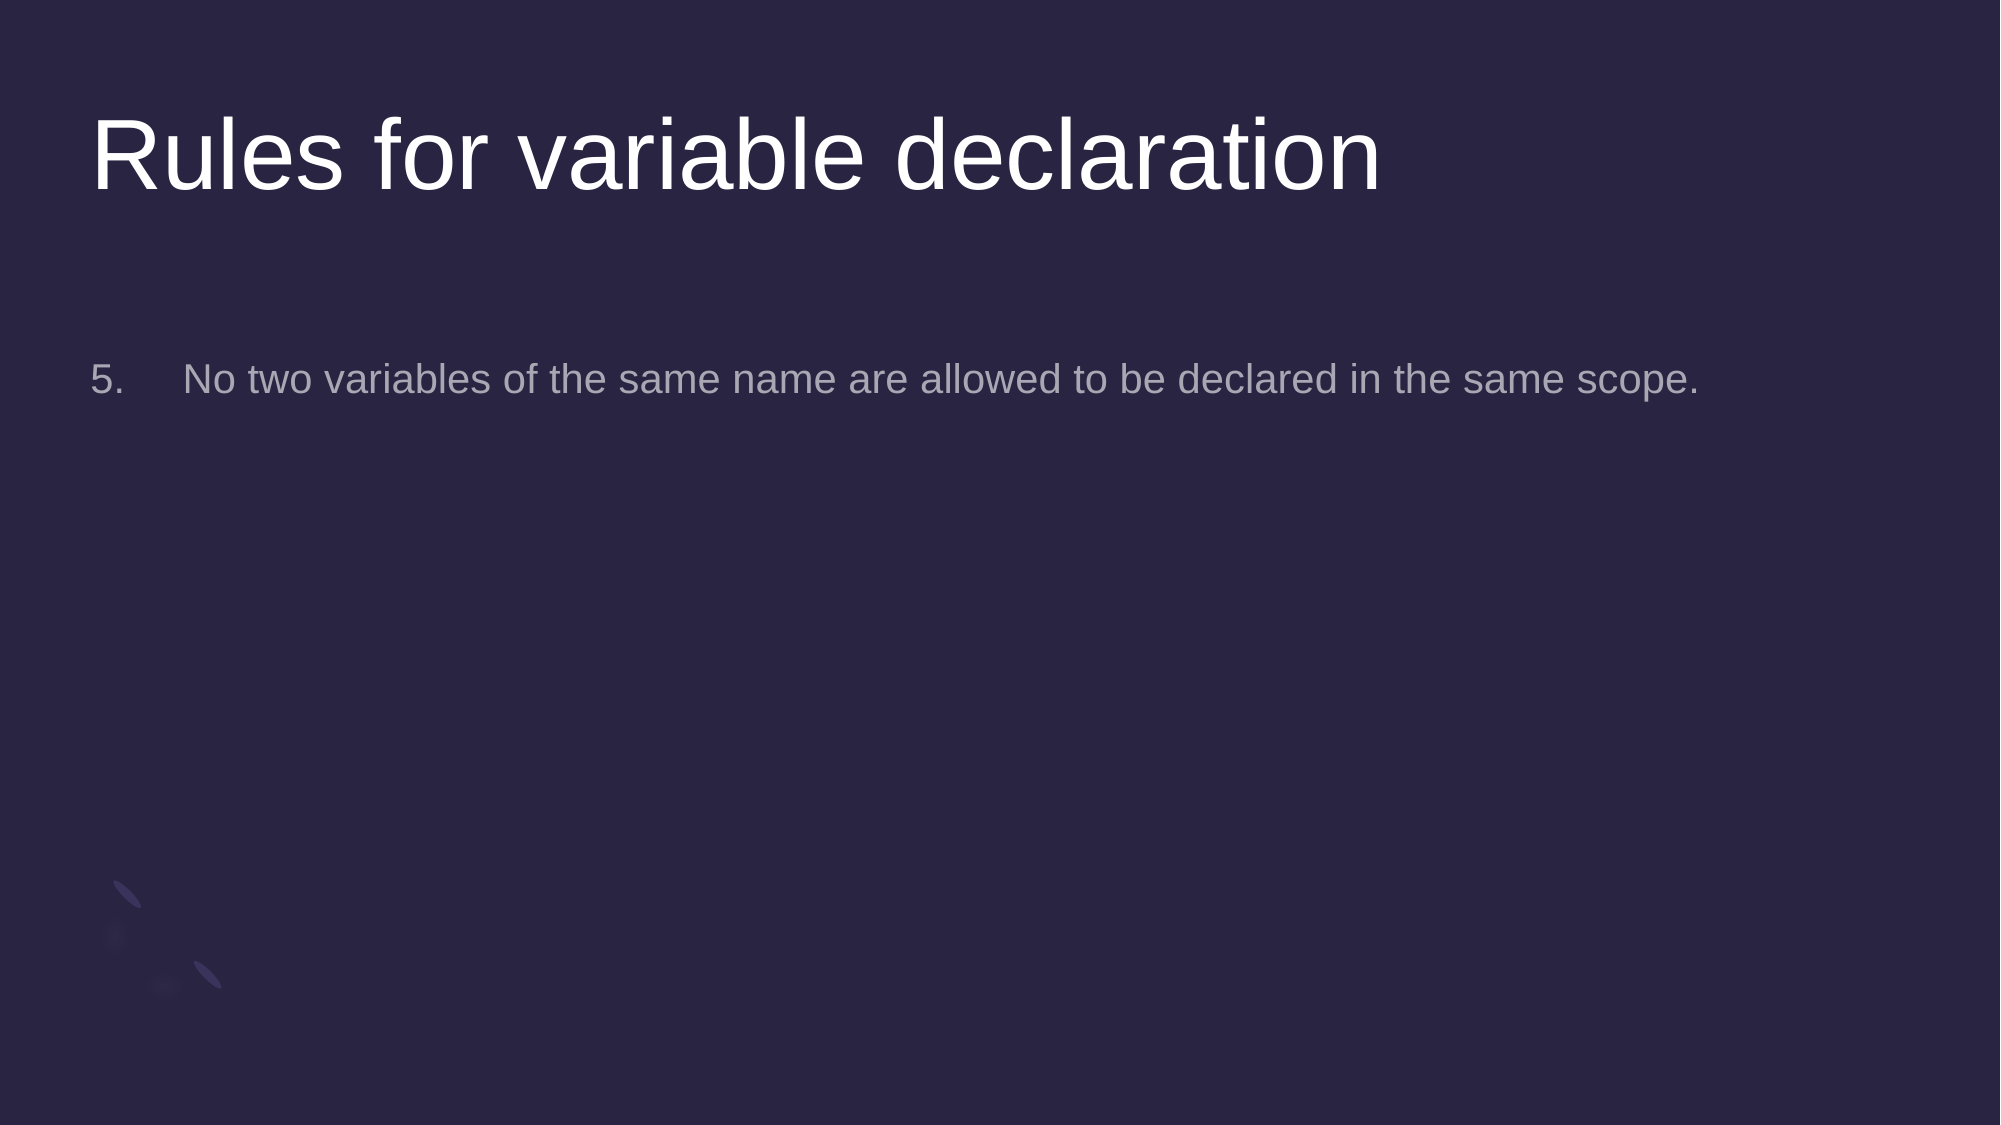

# Rules for variable declaration
5.     No two variables of the same name are allowed to be declared in the same scope.